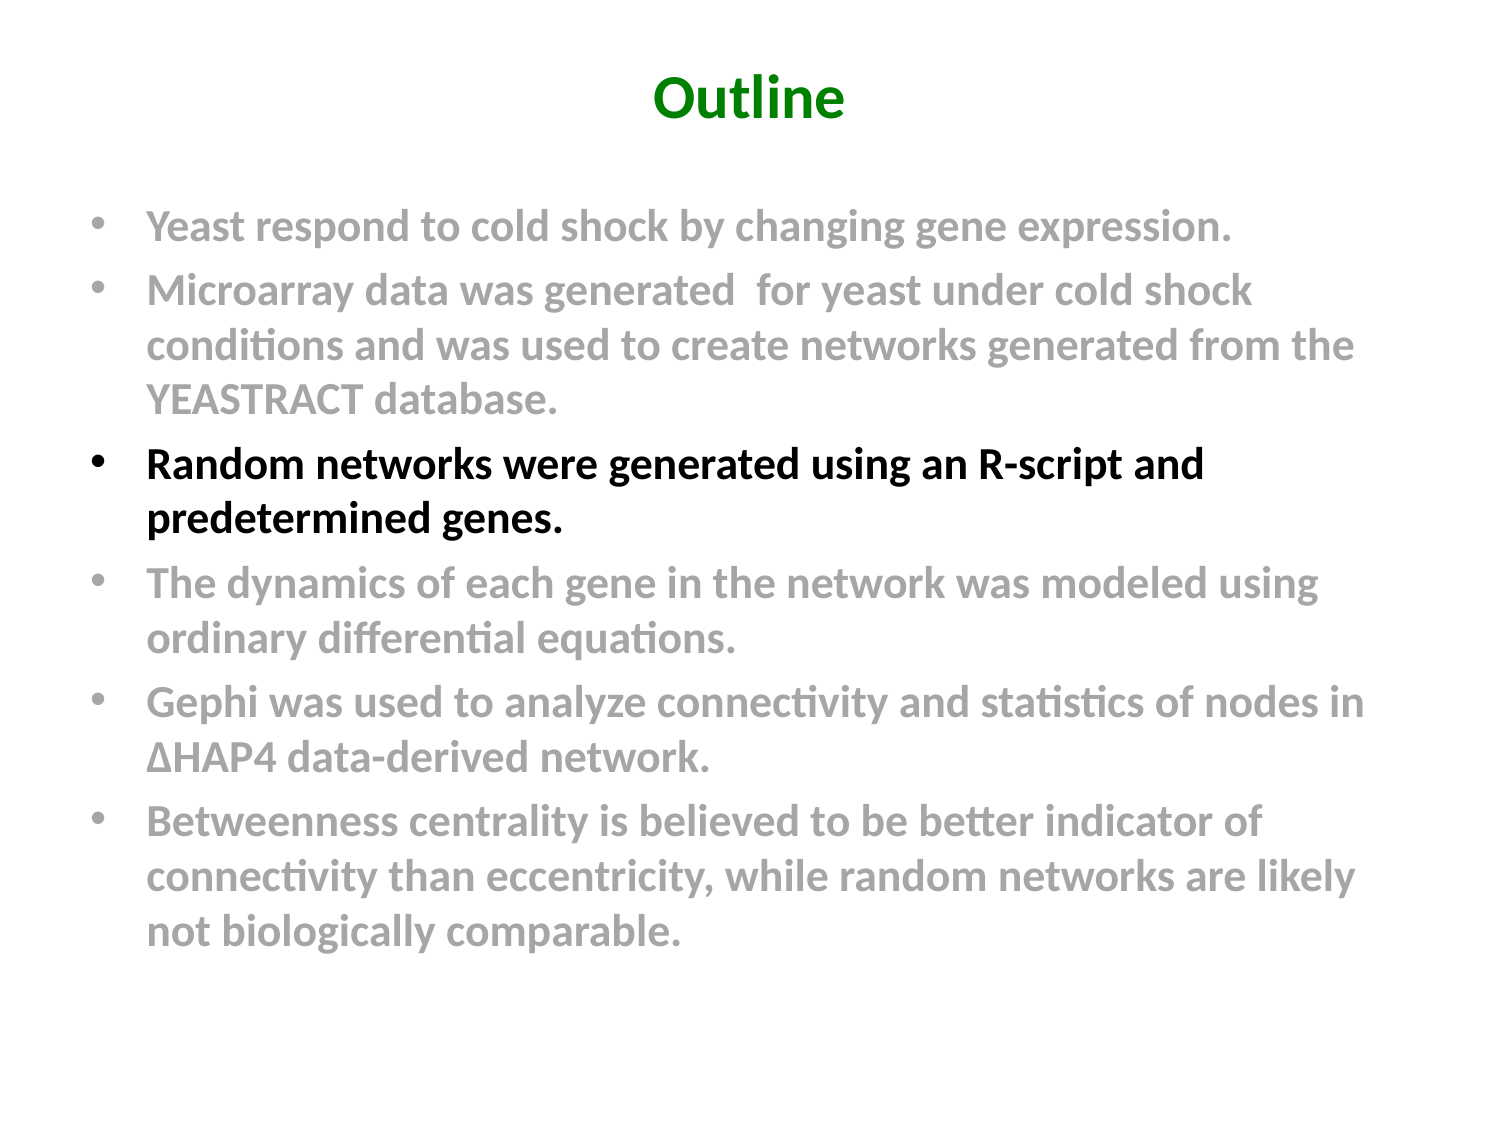

# Outline
Yeast respond to cold shock by changing gene expression.
Microarray data was generated  for yeast under cold shock conditions and was used to create networks generated from the YEASTRACT database.
Random networks were generated using an R-script and predetermined genes.
The dynamics of each gene in the network was modeled using ordinary differential equations.
Gephi was used to analyze connectivity and statistics of nodes in ΔHAP4 data-derived network.
Betweenness centrality is believed to be better indicator of connectivity than eccentricity, while random networks are likely not biologically comparable.